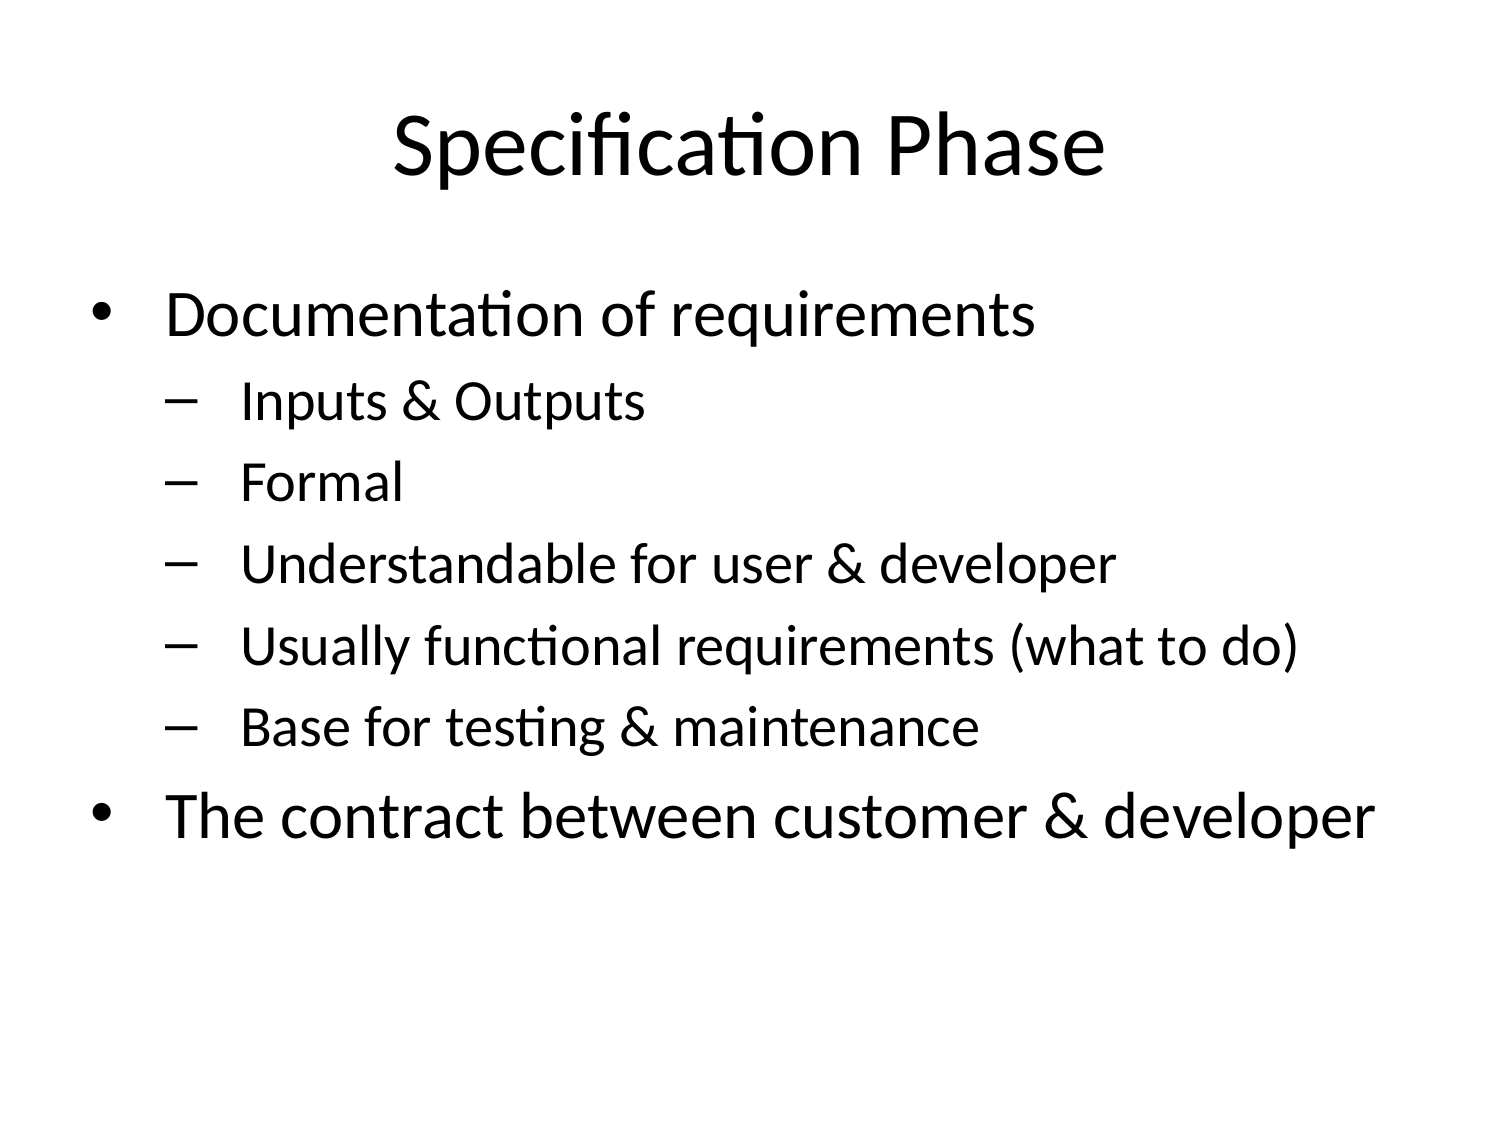

# Specification Phase
Documentation of requirements
Inputs & Outputs
Formal
Understandable for user & developer
Usually functional requirements (what to do)
Base for testing & maintenance
The contract between customer & developer